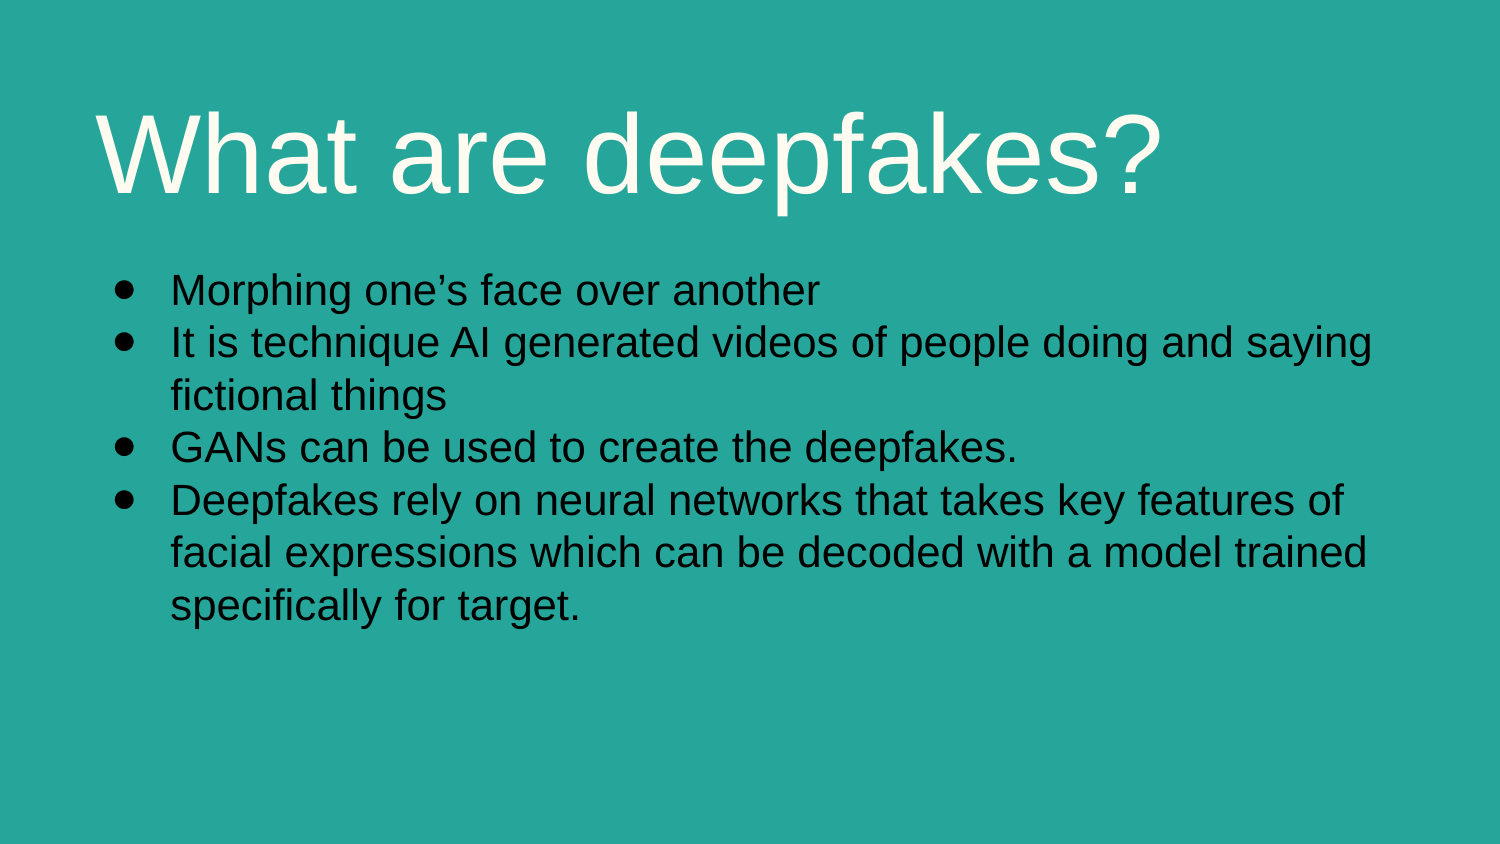

# What are deepfakes?
Morphing one’s face over another
It is technique AI generated videos of people doing and saying fictional things
GANs can be used to create the deepfakes.
Deepfakes rely on neural networks that takes key features of facial expressions which can be decoded with a model trained specifically for target.